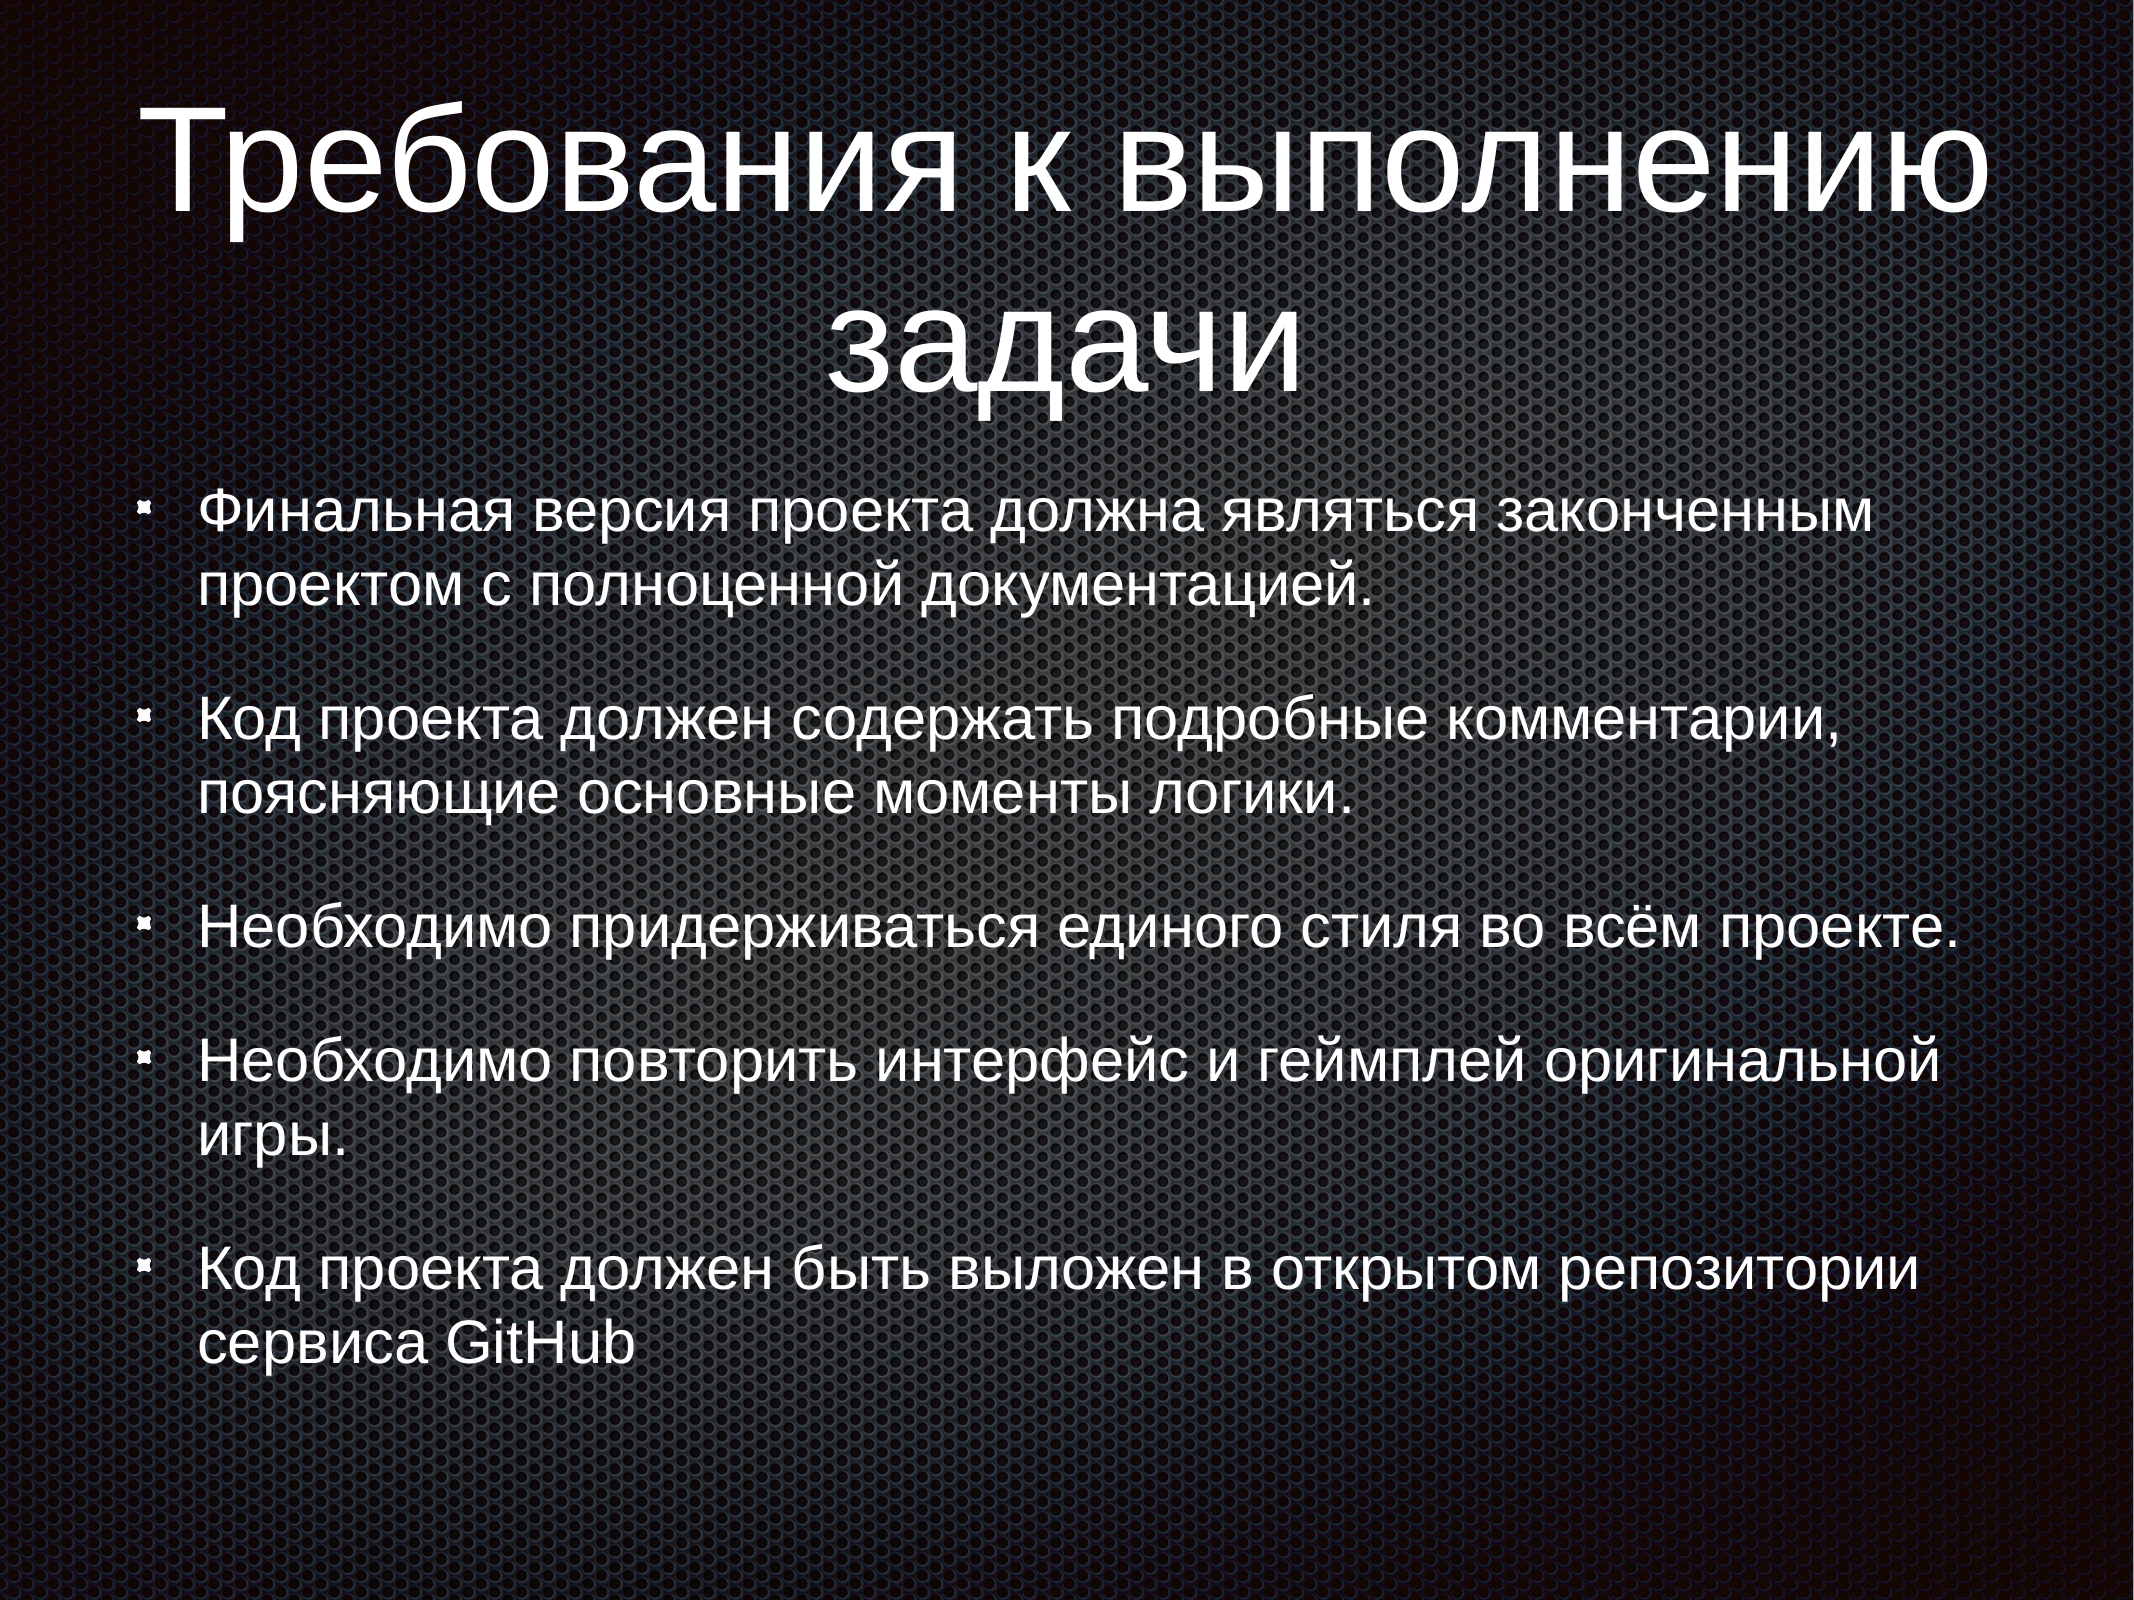

# Требования к выполнению задачи
Финальная версия проекта должна являться законченным проектом с полноценной документацией.
Код проекта должен содержать подробные комментарии, поясняющие основные моменты логики.
Необходимо придерживаться единого стиля во всём проекте.
Необходимо повторить интерфейс и геймплей оригинальной игры.
Код проекта должен быть выложен в открытом репозитории сервиса GitHub